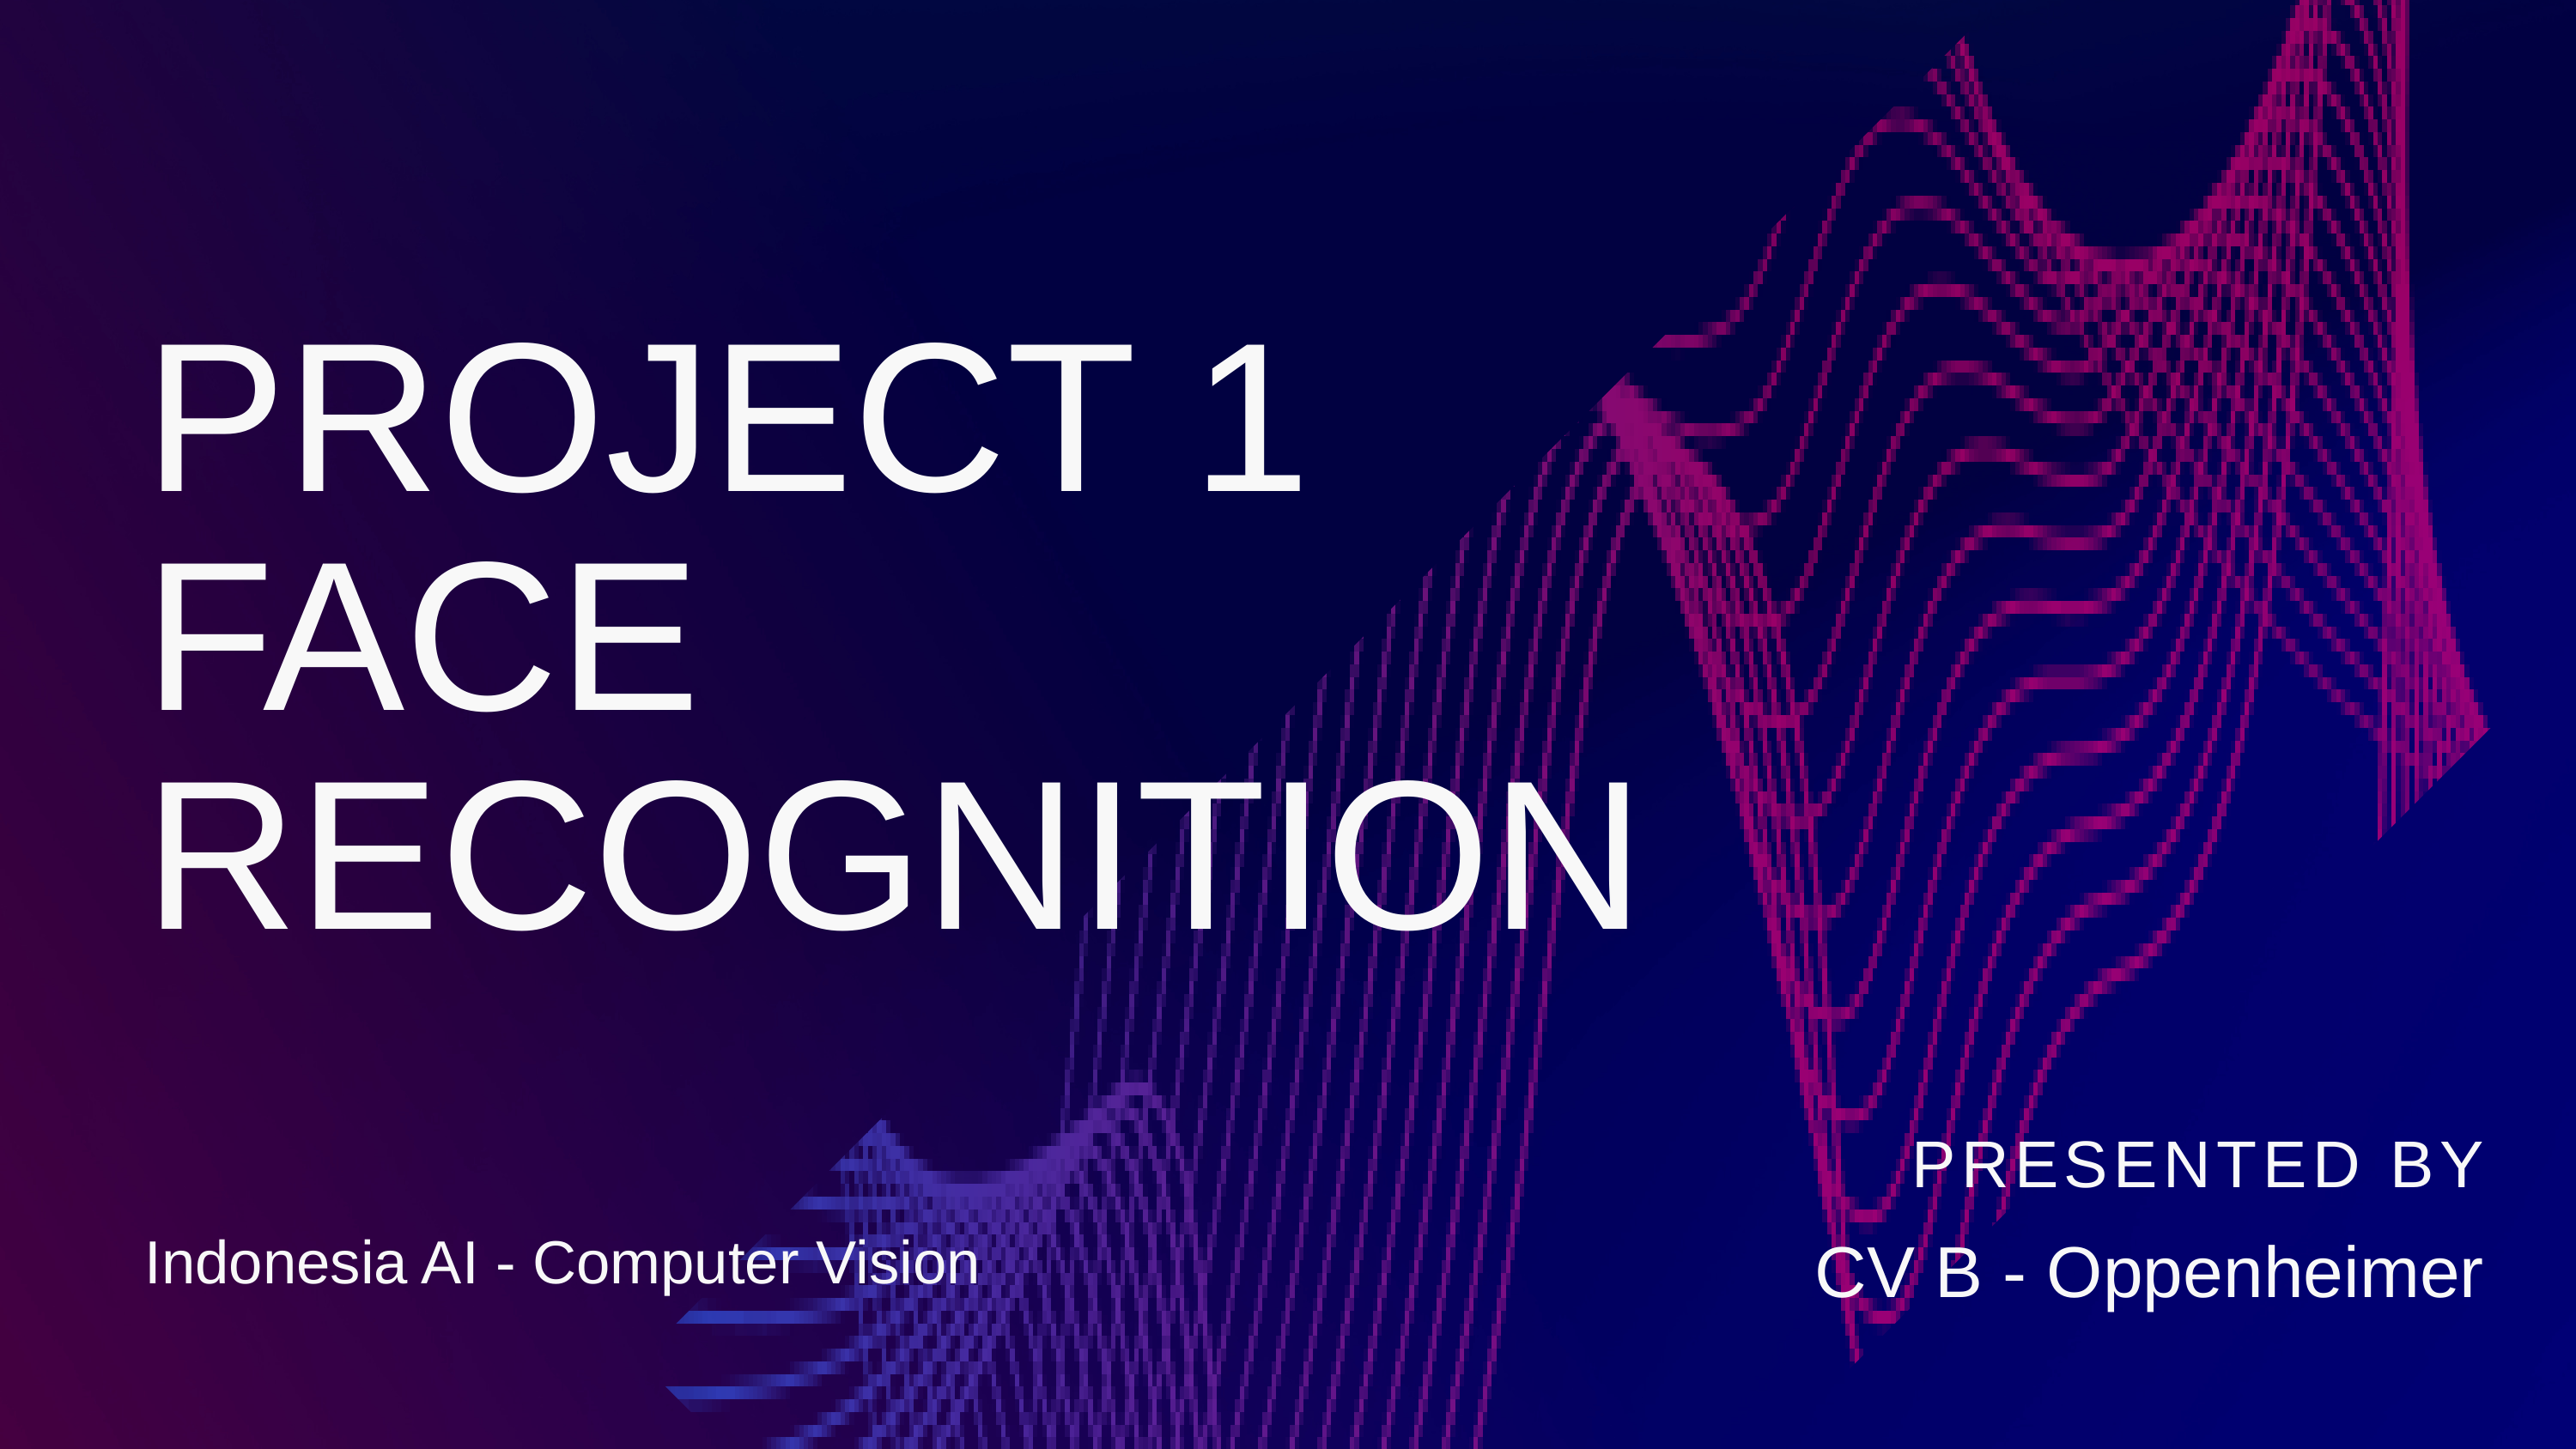

PROJECT 1 FACE RECOGNITION

PRESENTED BY
CV B - Oppenheimer
Indonesia AI - Computer Vision